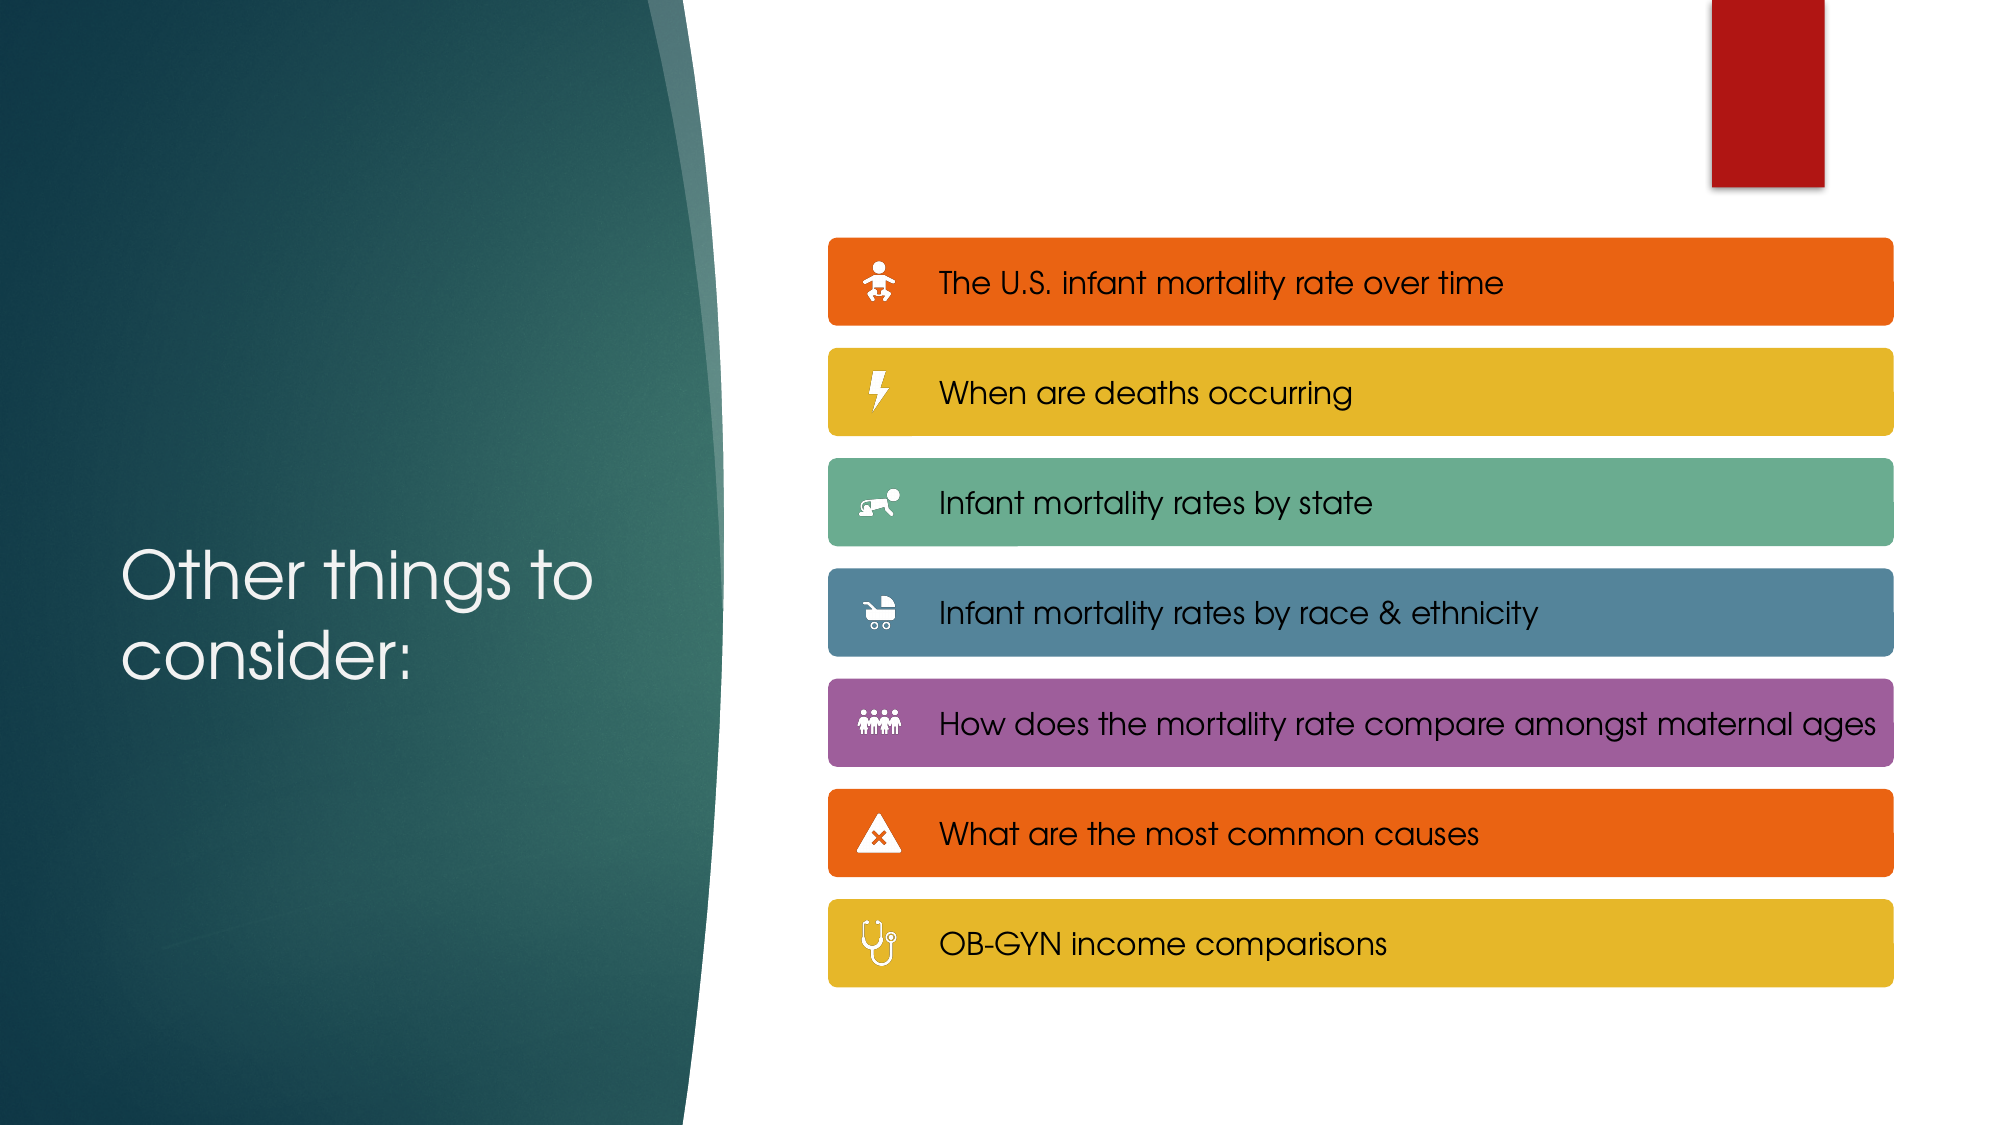

# Other things to consider:
The U.S. infant mortality rate over time
When are deaths occurring
Infant mortality rates by state
Infant mortality rates by race & ethnicity
How does the mortality rate compare amongst maternal ages
What are the most common causes
OB-GYN income comparisons